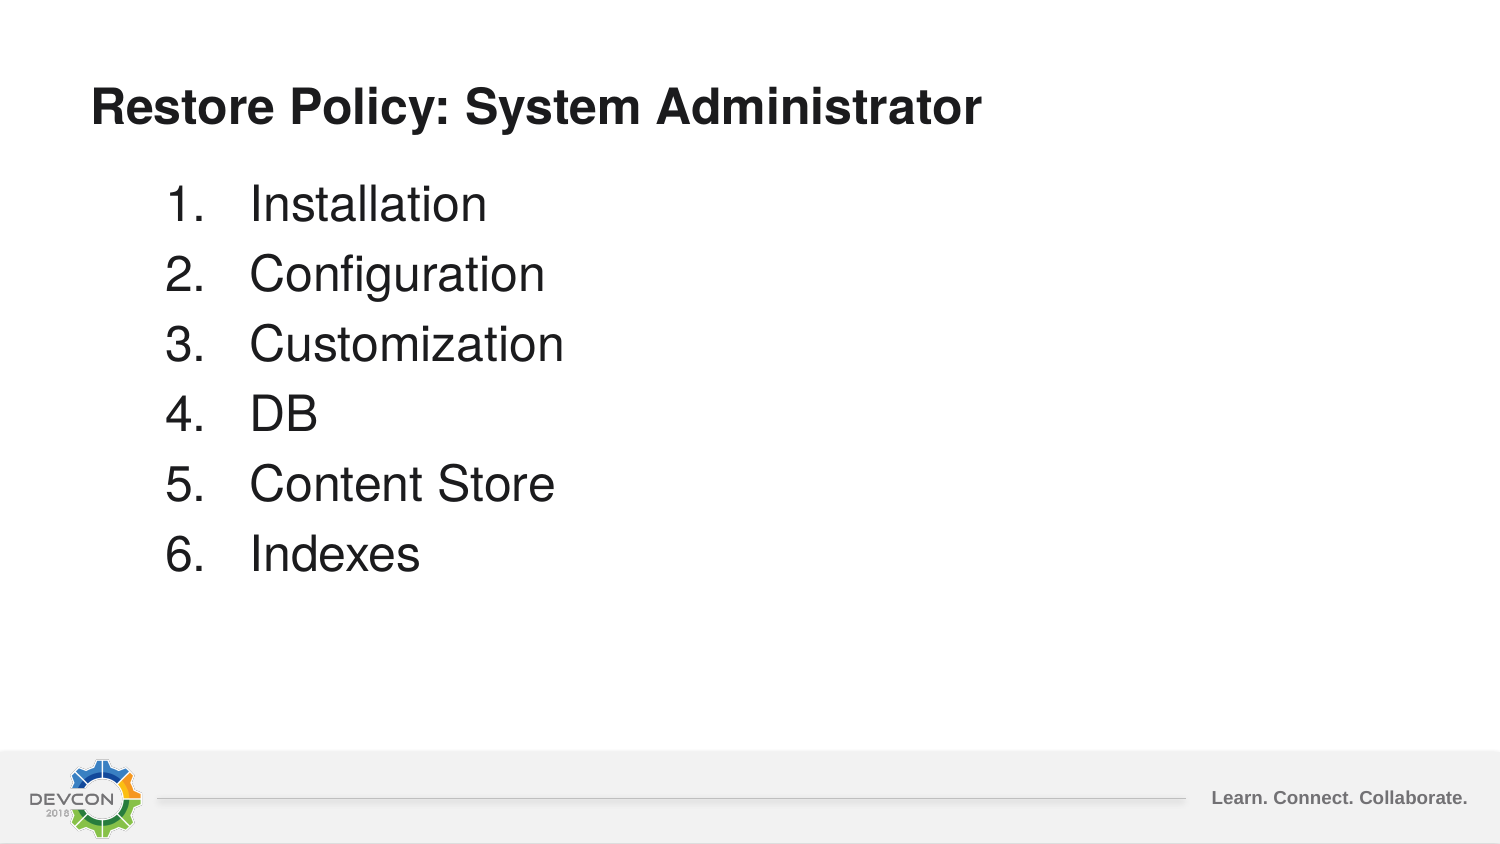

# Restore Policy: System Administrator
Installation
Configuration
Customization
DB
Content Store
Indexes